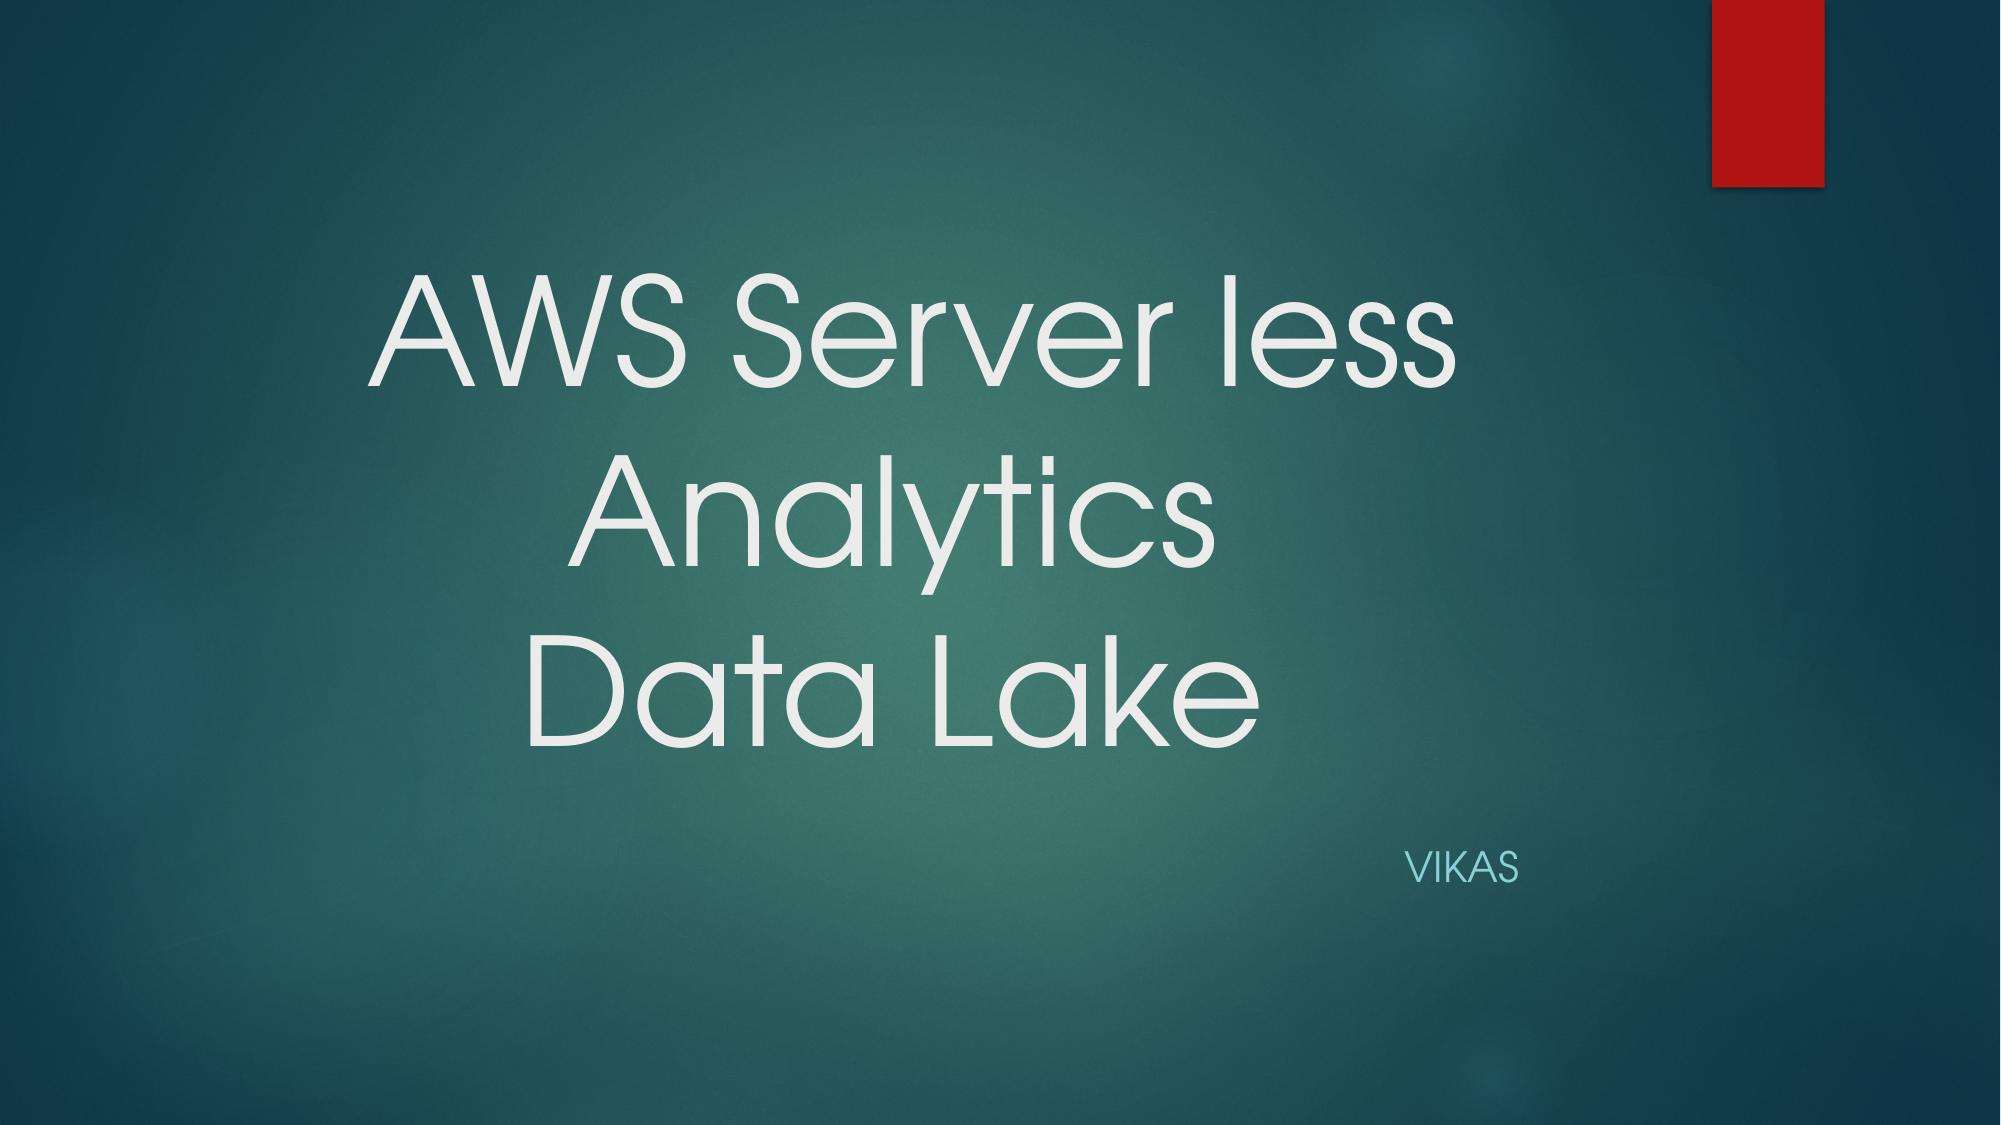

# AWS Server less Analytics Data Lake
																	vikas